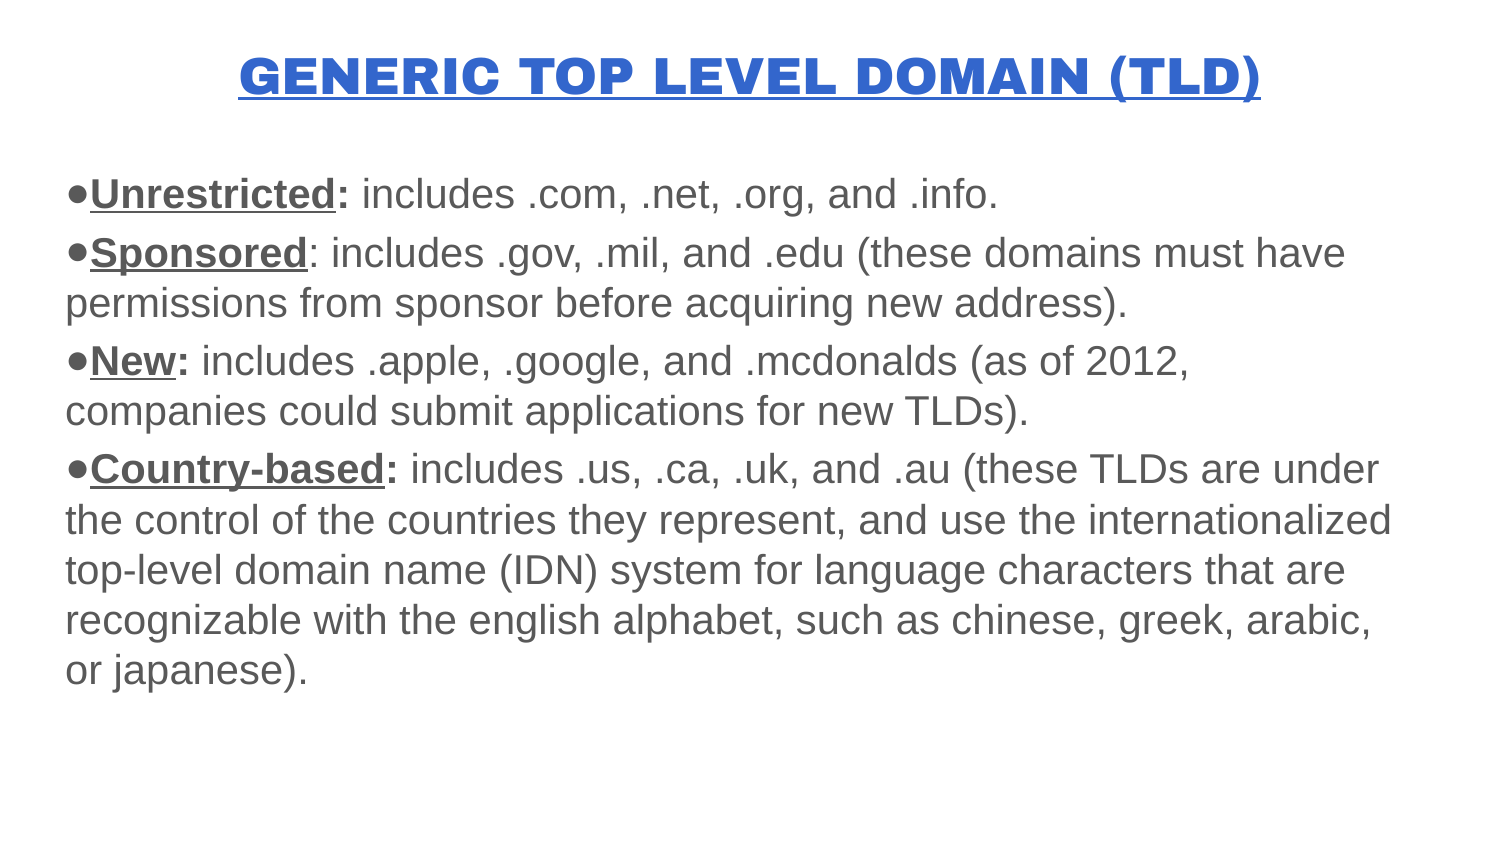

# GENERIC TOP LEVEL DOMAIN (TLD)
Unrestricted: includes .com, .net, .org, and .info.
Sponsored: includes .gov, .mil, and .edu (these domains must have permissions from sponsor before acquiring new address).
New: includes .apple, .google, and .mcdonalds (as of 2012, companies could submit applications for new TLDs).
Country-based: includes .us, .ca, .uk, and .au (these TLDs are under the control of the countries they represent, and use the internationalized top-level domain name (IDN) system for language characters that are recognizable with the english alphabet, such as chinese, greek, arabic, or japanese).